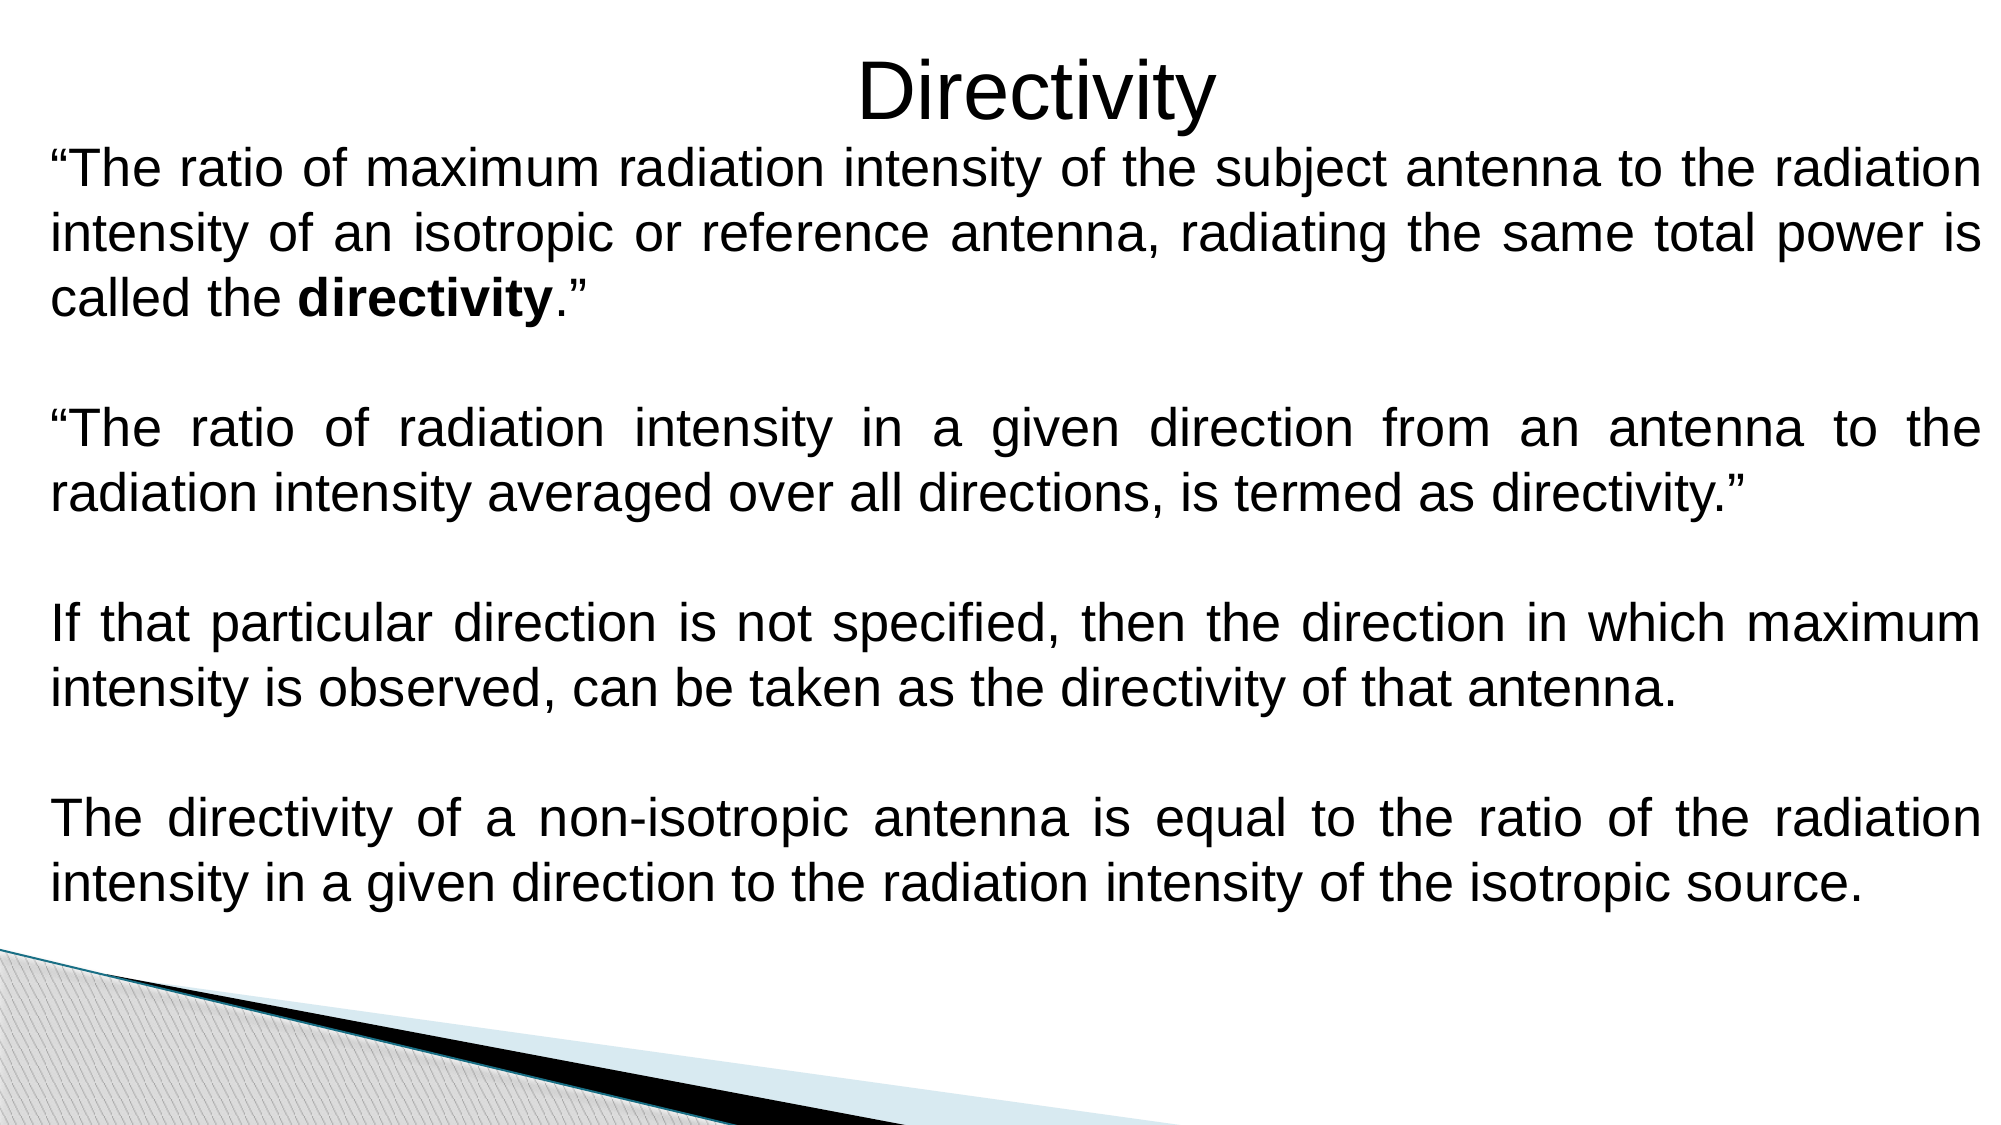

Directivity
“The ratio of maximum radiation intensity of the subject antenna to the radiation intensity of an isotropic or reference antenna, radiating the same total power is called the directivity.”

“The ratio of radiation intensity in a given direction from an antenna to the radiation intensity averaged over all directions, is termed as directivity.”

If that particular direction is not specified, then the direction in which maximum intensity is observed, can be taken as the directivity of that antenna.

The directivity of a non-isotropic antenna is equal to the ratio of the radiation intensity in a given direction to the radiation intensity of the isotropic source.